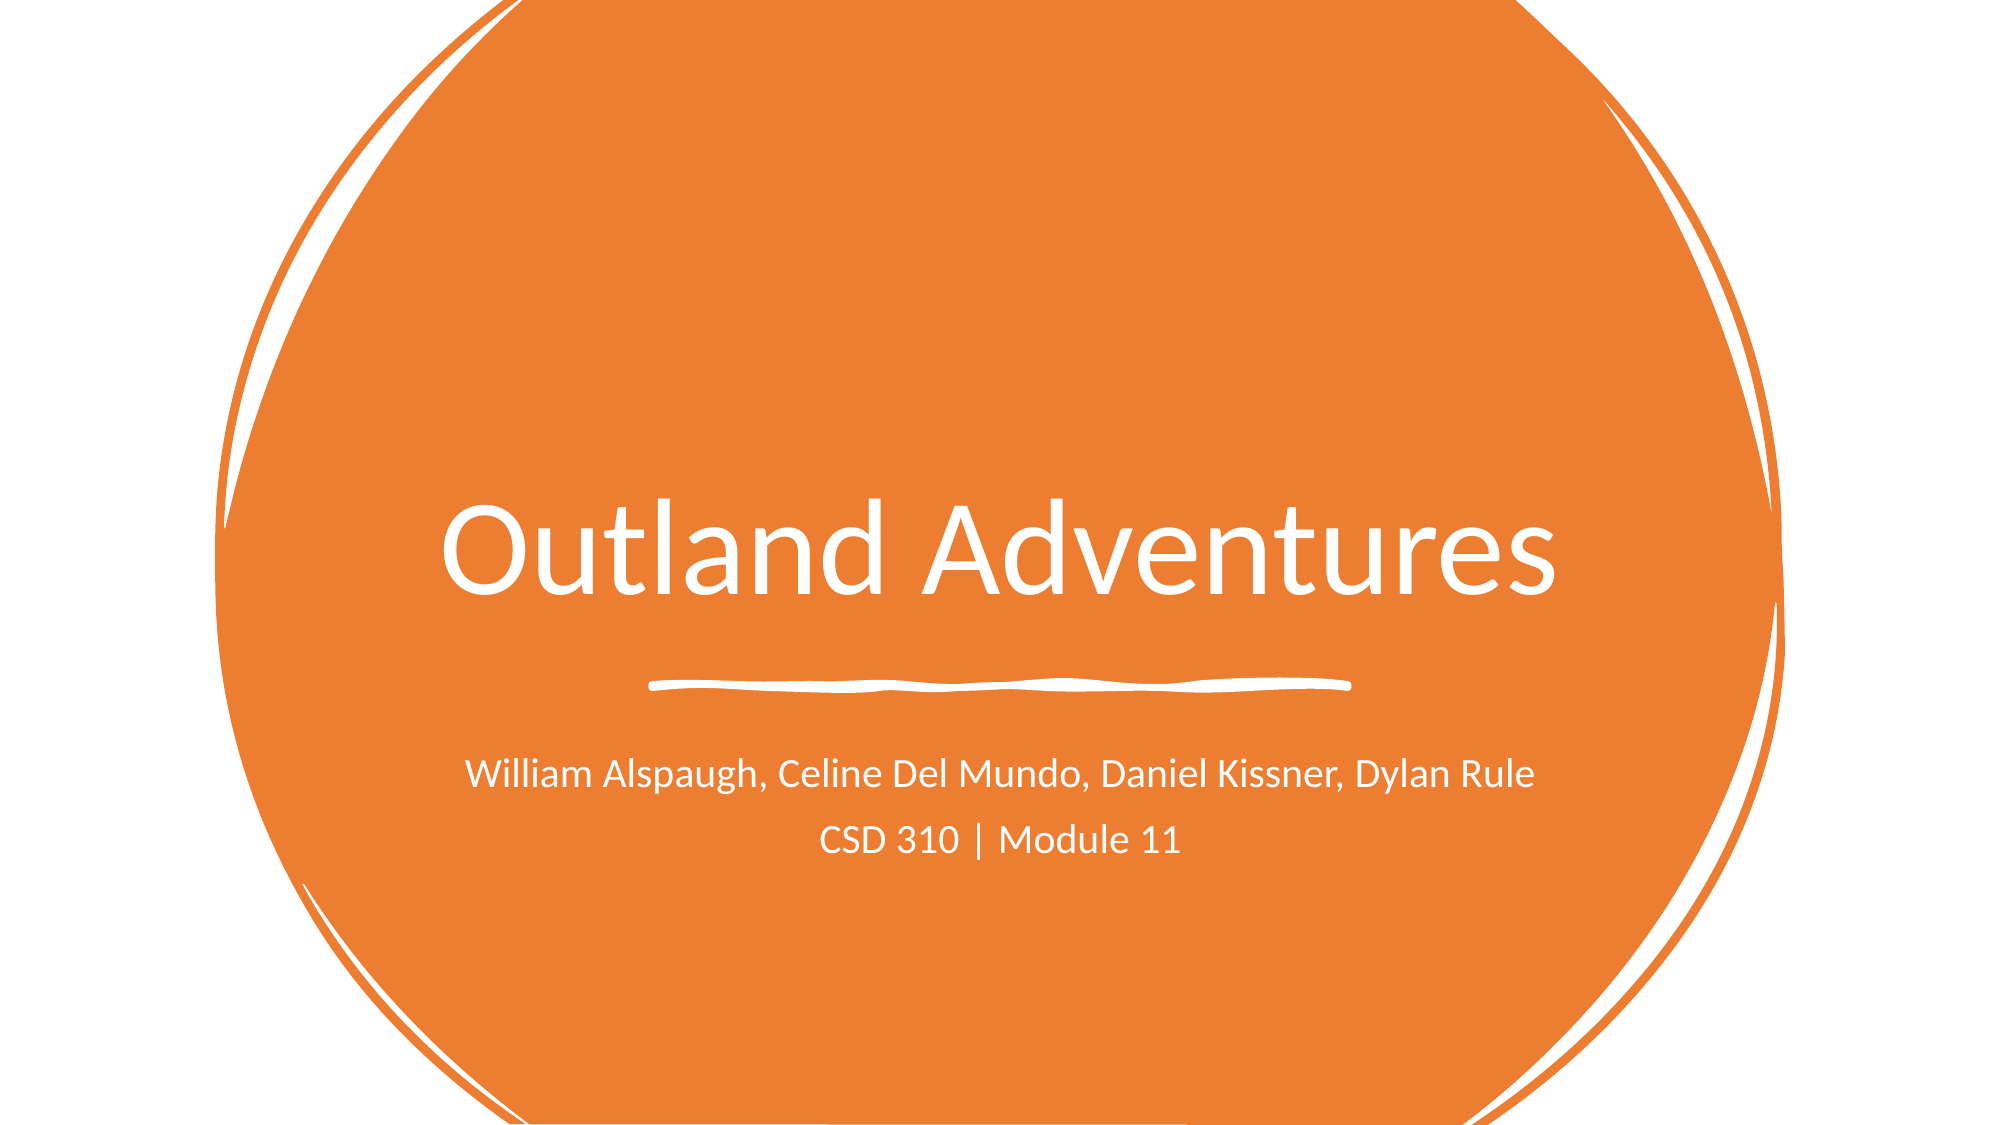

# Outland Adventures

William Alspaugh, Celine Del Mundo, Daniel Kissner, Dylan Rule
CSD 310 | Module 11